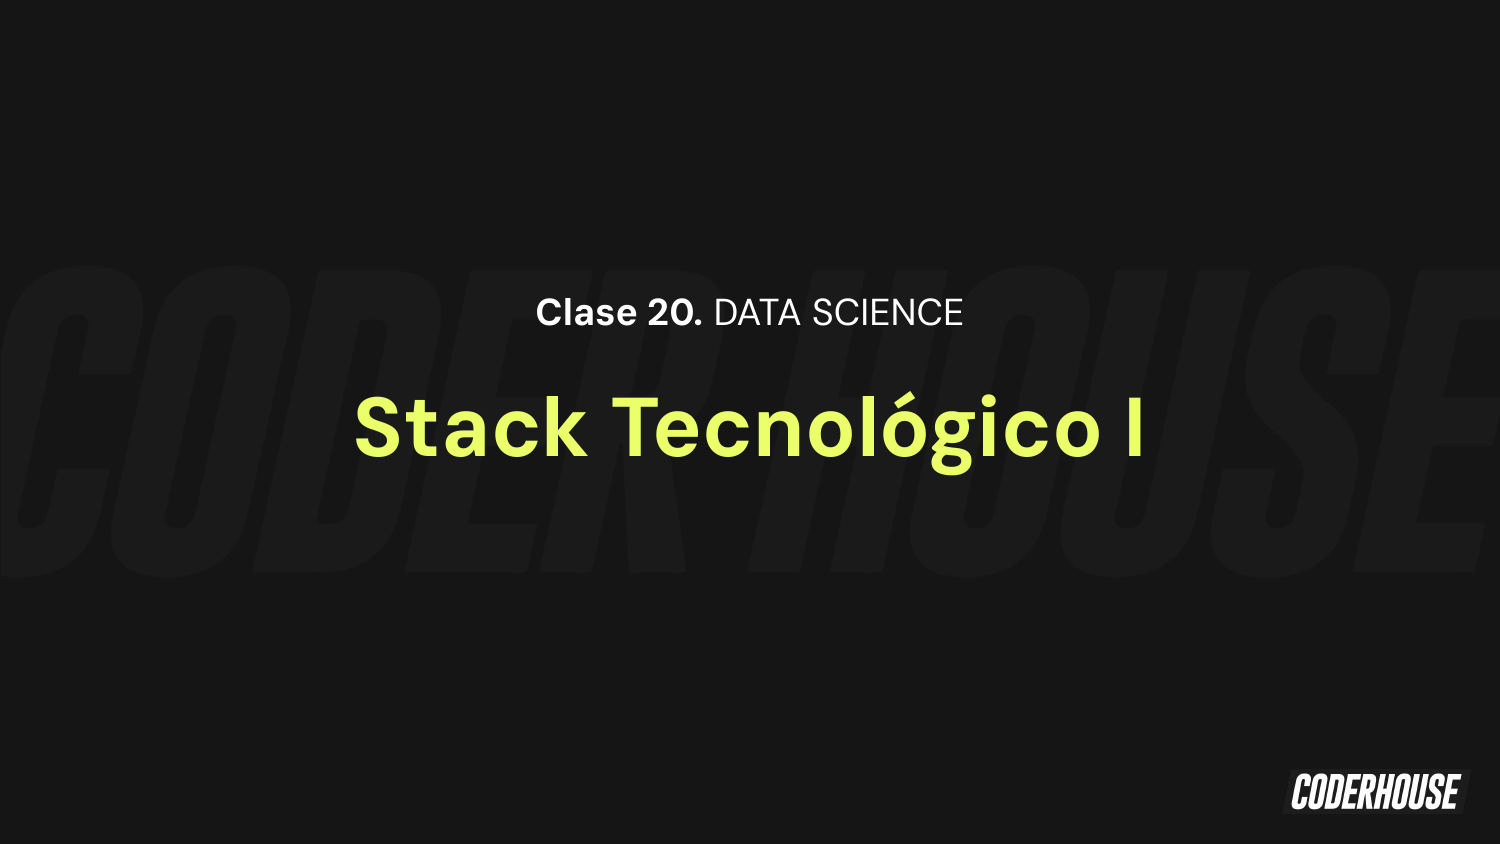

Clase 20. DATA SCIENCE
Stack Tecnológico I